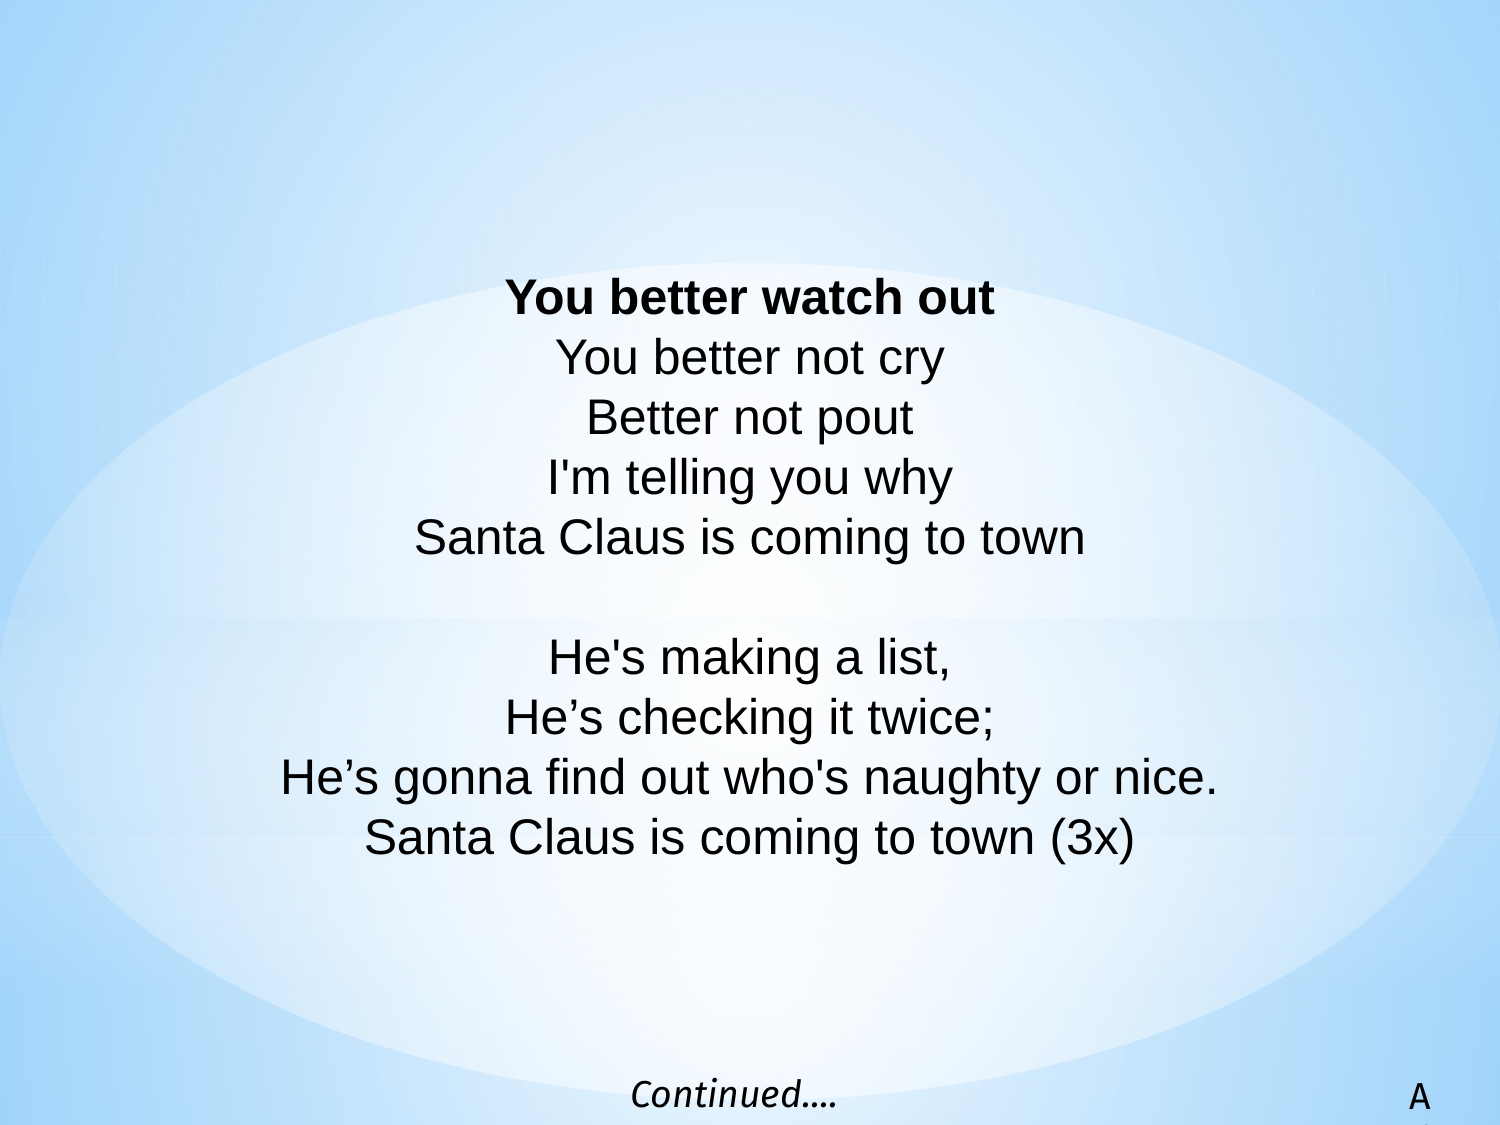

You better watch out
You better not cry
Better not pout
I'm telling you why
Santa Claus is coming to town
He's making a list,
He’s checking it twice;
He’s gonna find out who's naughty or nice.
Santa Claus is coming to town (3x)
Continued....
A Major